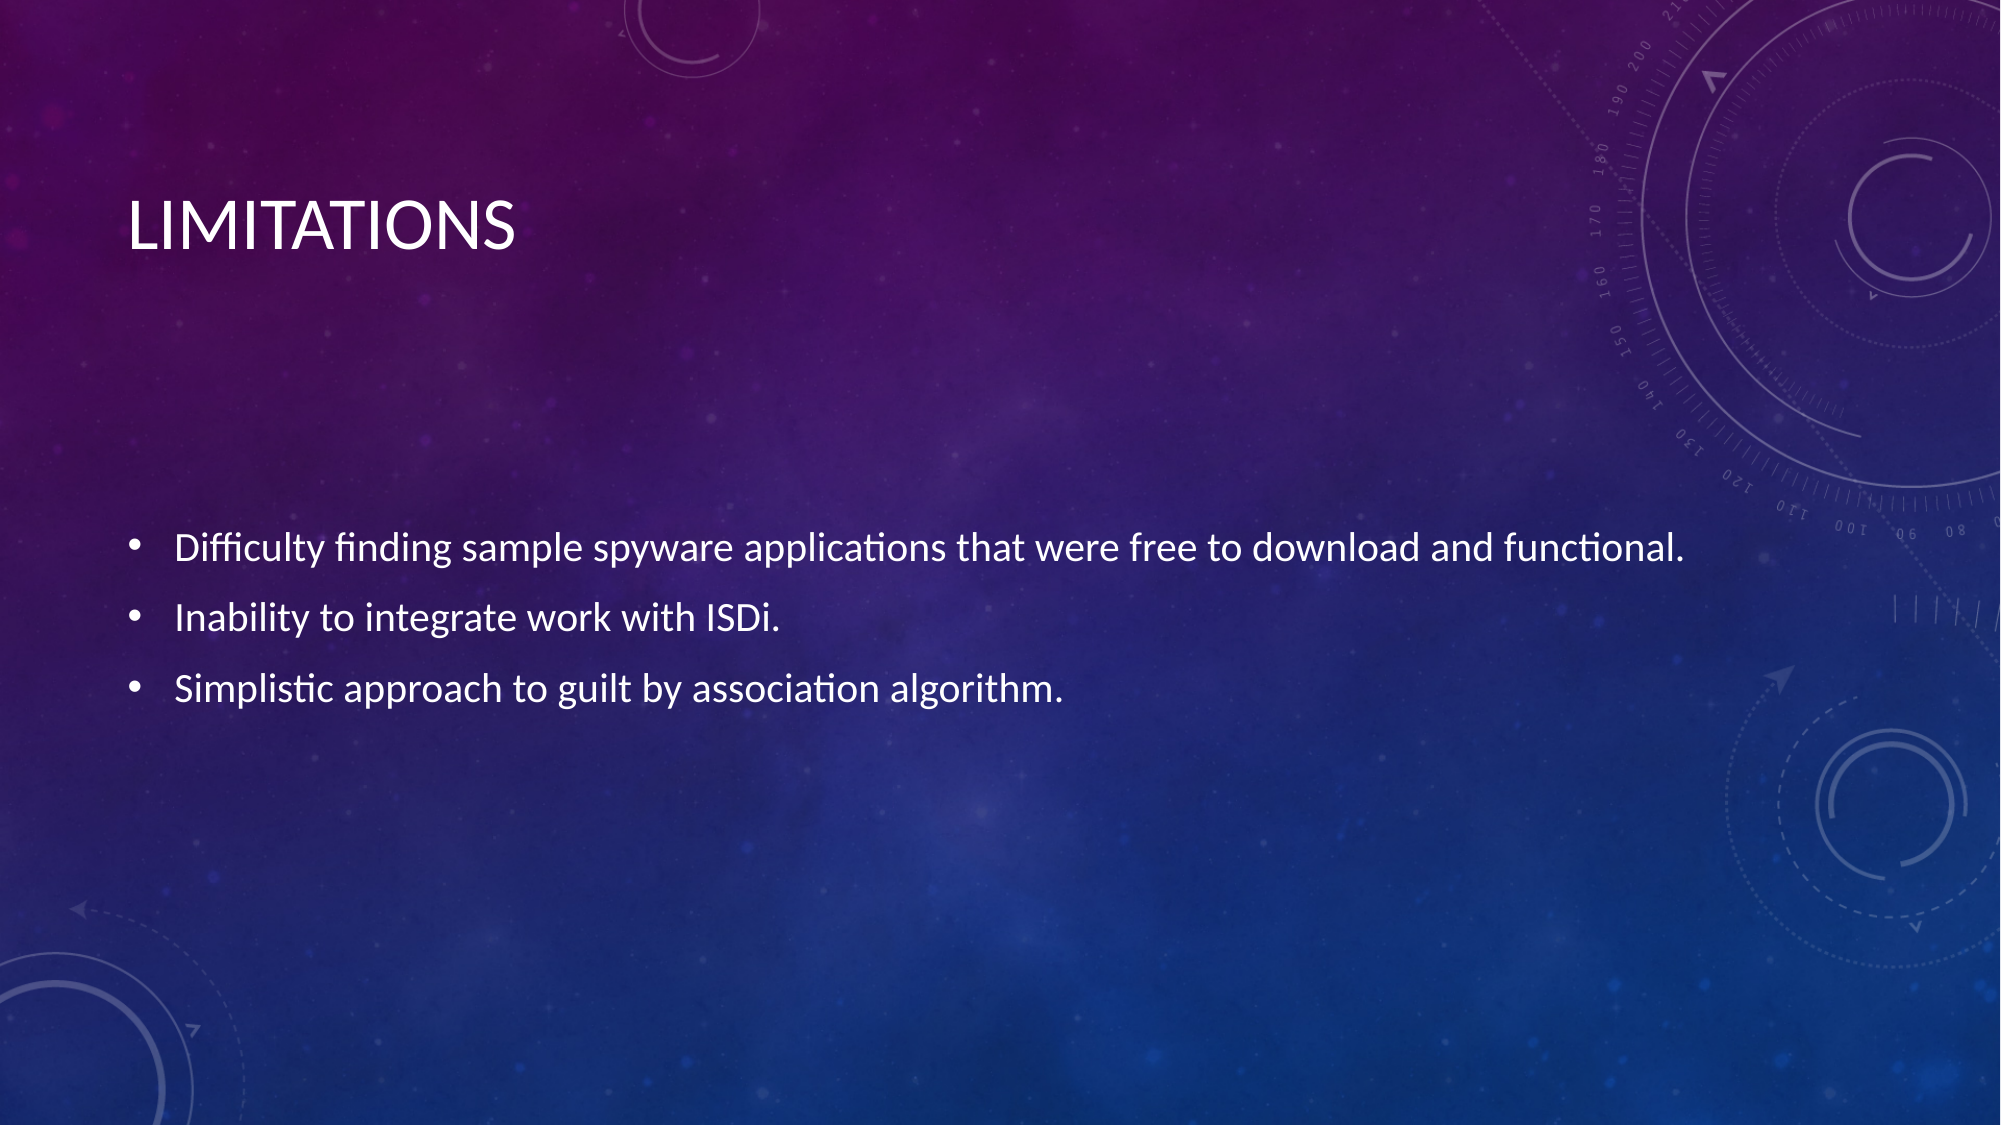

# Limitations
Difficulty finding sample spyware applications that were free to download and functional.
Inability to integrate work with ISDi.
Simplistic approach to guilt by association algorithm.